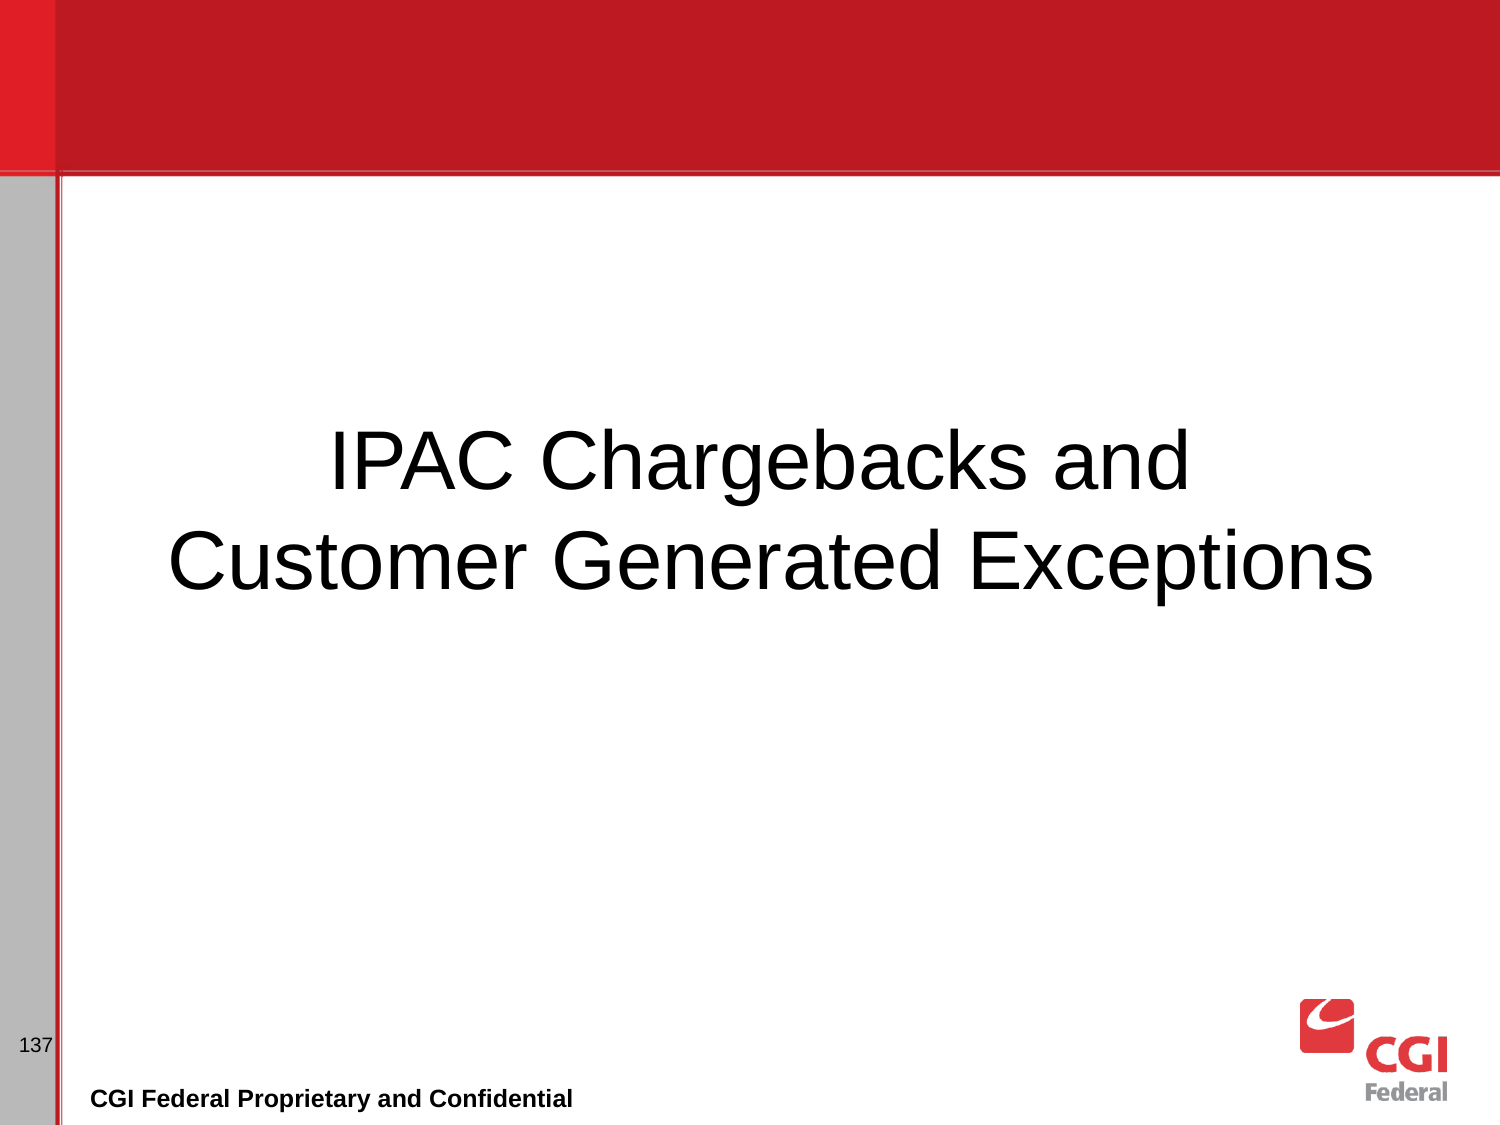

# IPAC Chargebacks and Customer Generated Exceptions
137
CGI Federal Proprietary and Confidential